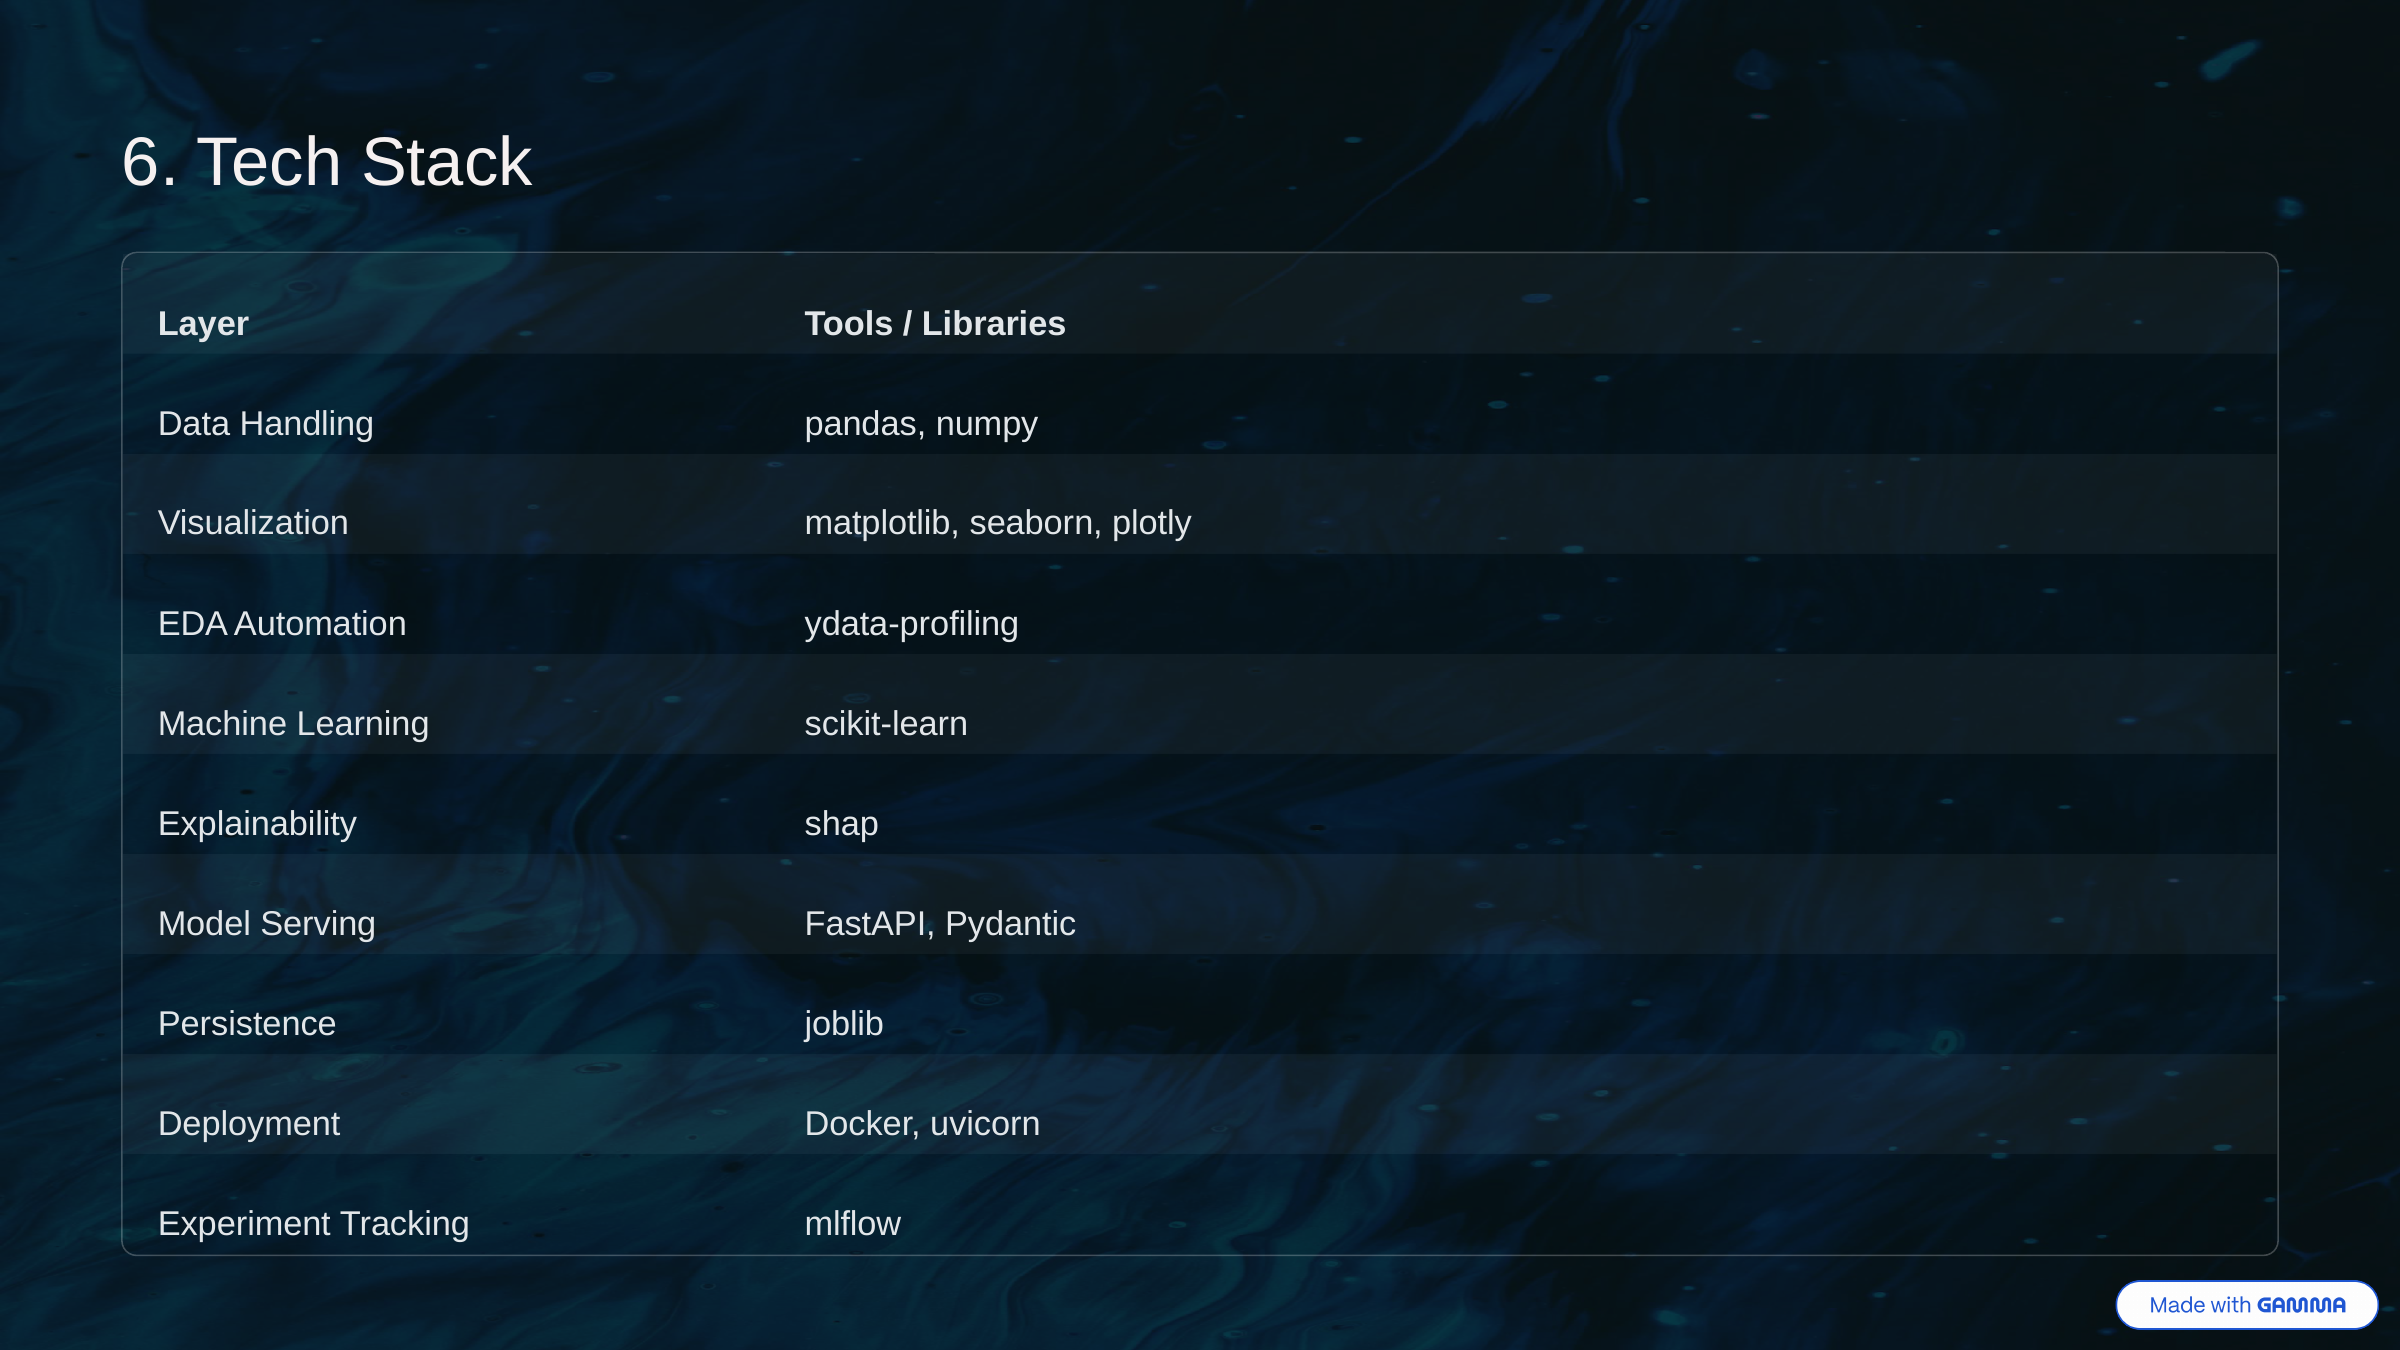

6. Tech Stack

Layer
Tools / Libraries

Data Handling
pandas, numpy

Visualization
matplotlib, seaborn, plotly

EDA Automation
ydata-profiling

Machine Learning
scikit-learn

Explainability
shap

Model Serving
FastAPI, Pydantic

Persistence
joblib

Deployment
Docker, uvicorn

Experiment Tracking
mlflow